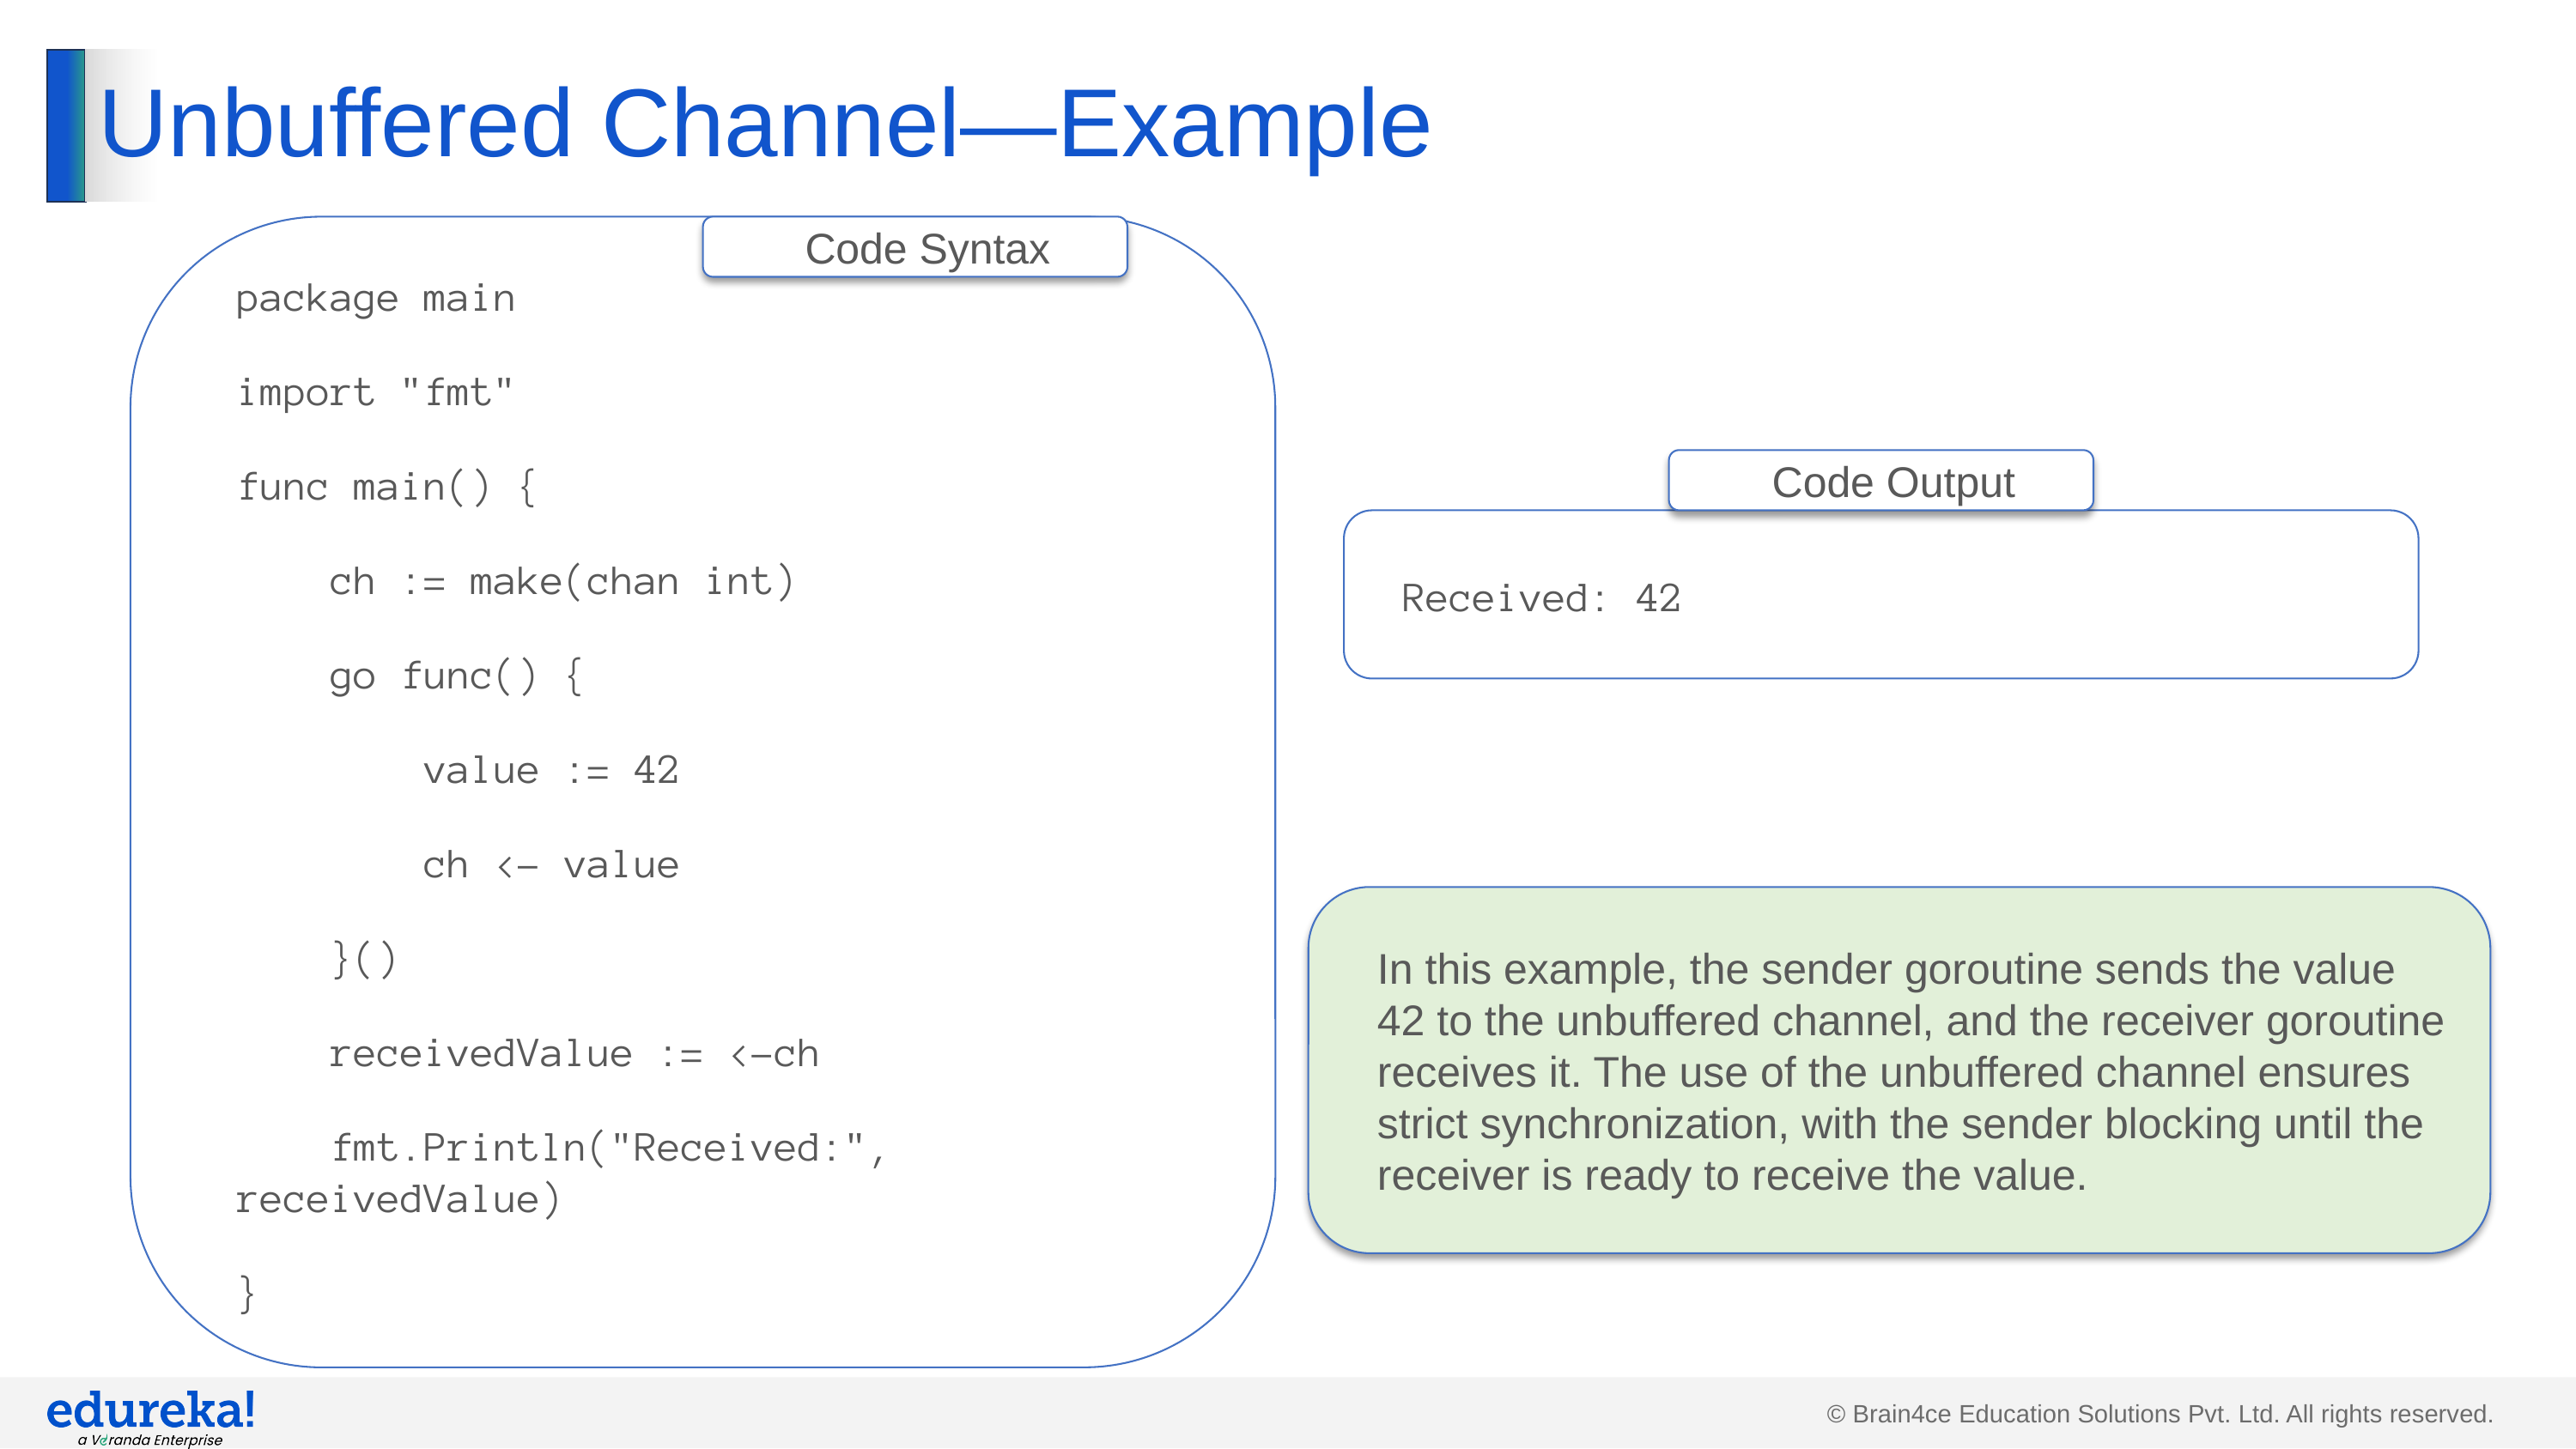

# Unbuffered Channel—Example
package main
import "fmt"
func main() {
    ch := make(chan int)
    go func() {
        value := 42
        ch <- value
    }()
    receivedValue := <-ch
    fmt.Println("Received:", receivedValue)
}
Code Syntax
Code Output
Received: 42
In this example, the sender goroutine sends the value 42 to the unbuffered channel, and the receiver goroutine receives it. The use of the unbuffered channel ensures strict synchronization, with the sender blocking until the receiver is ready to receive the value.